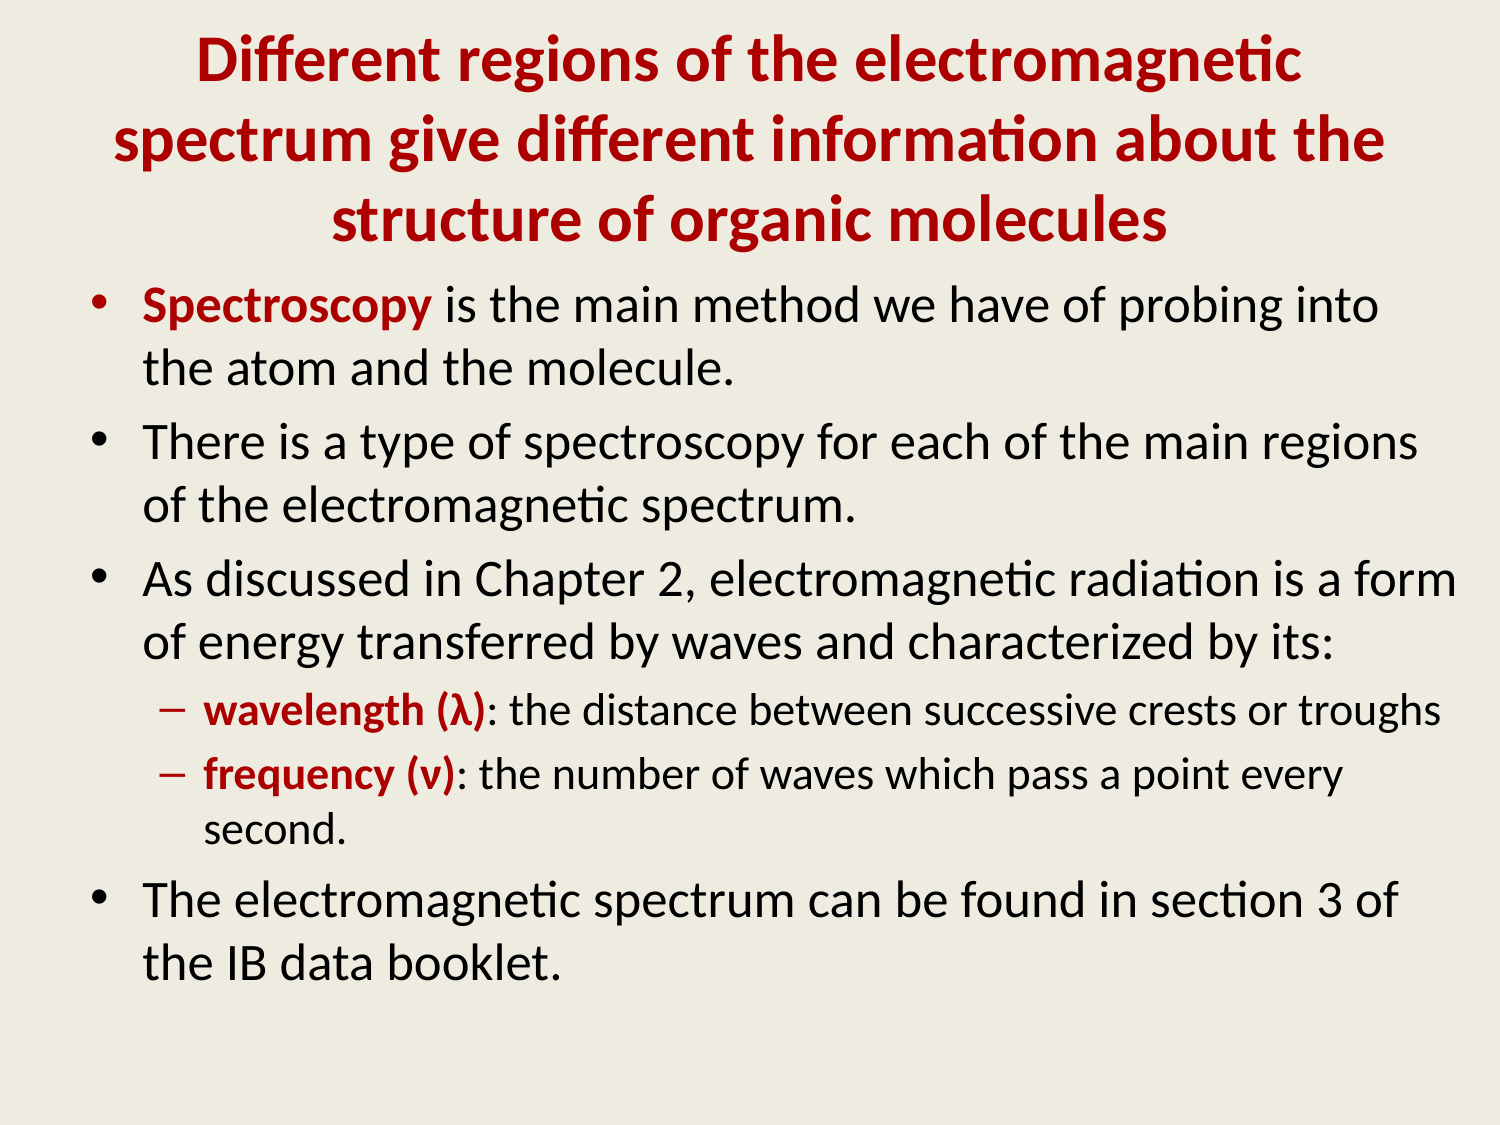

# Different regions of the electromagnetic spectrum give different information about the structure of organic molecules
Spectroscopy is the main method we have of probing into the atom and the molecule.
There is a type of spectroscopy for each of the main regions of the electromagnetic spectrum.
As discussed in Chapter 2, electromagnetic radiation is a form of energy transferred by waves and characterized by its:
wavelength (λ): the distance between successive crests or troughs
frequency (ν): the number of waves which pass a point every second.
The electromagnetic spectrum can be found in section 3 of the IB data booklet.